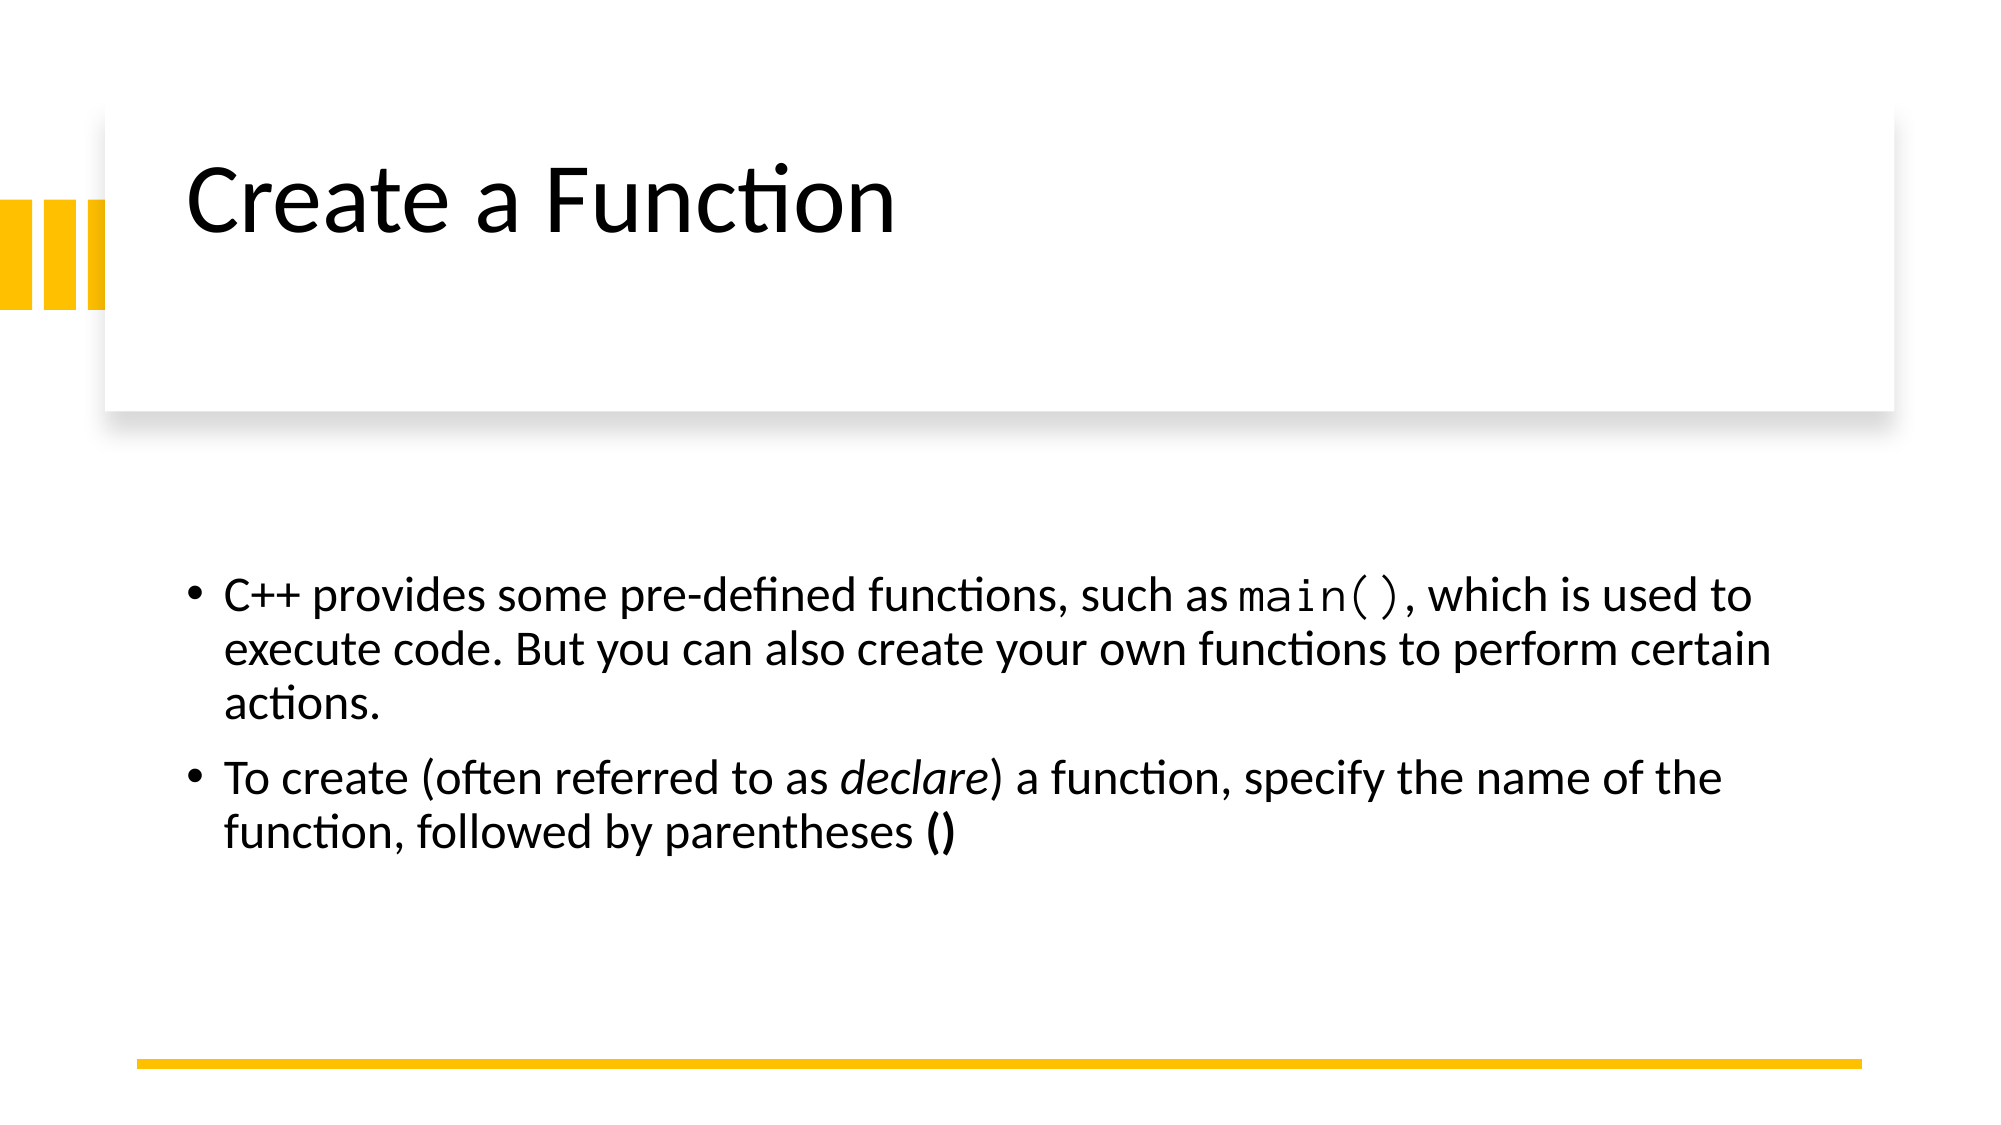

# Create a Function

C++ provides some pre-defined functions, such as main(), which is used to execute code. But you can also create your own functions to perform certain actions.
To create (often referred to as declare) a function, specify the name of the function, followed by parentheses ()